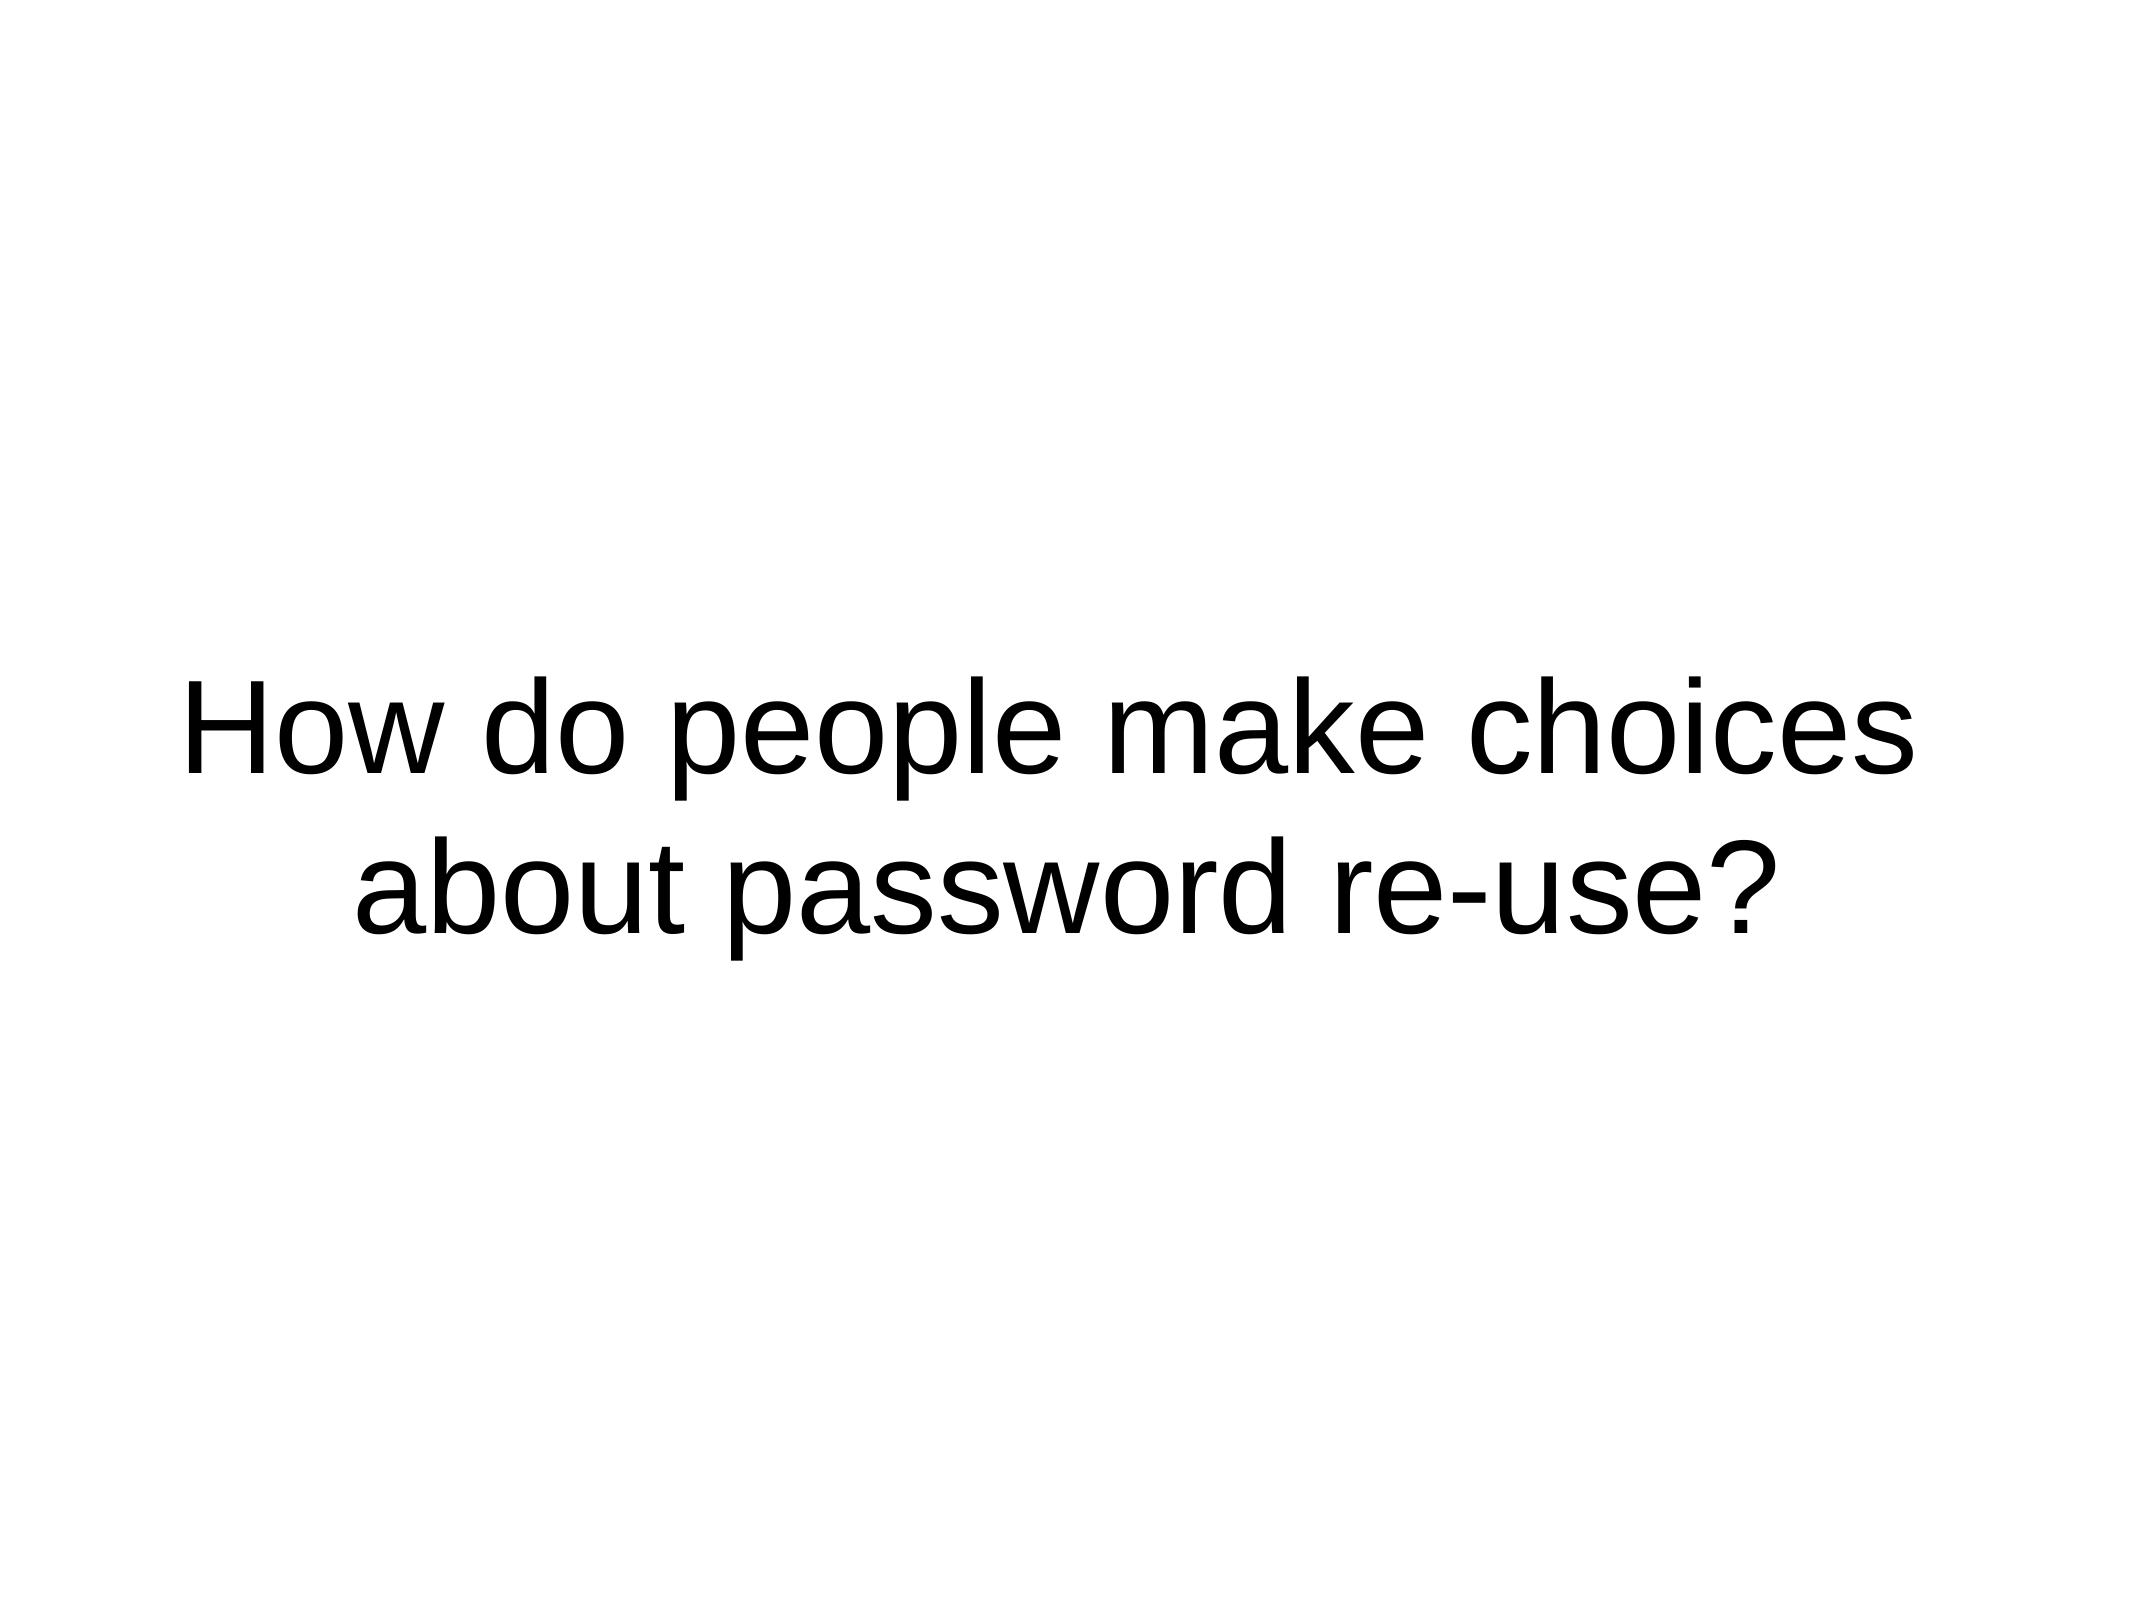

How do people make choices
about password re-use?